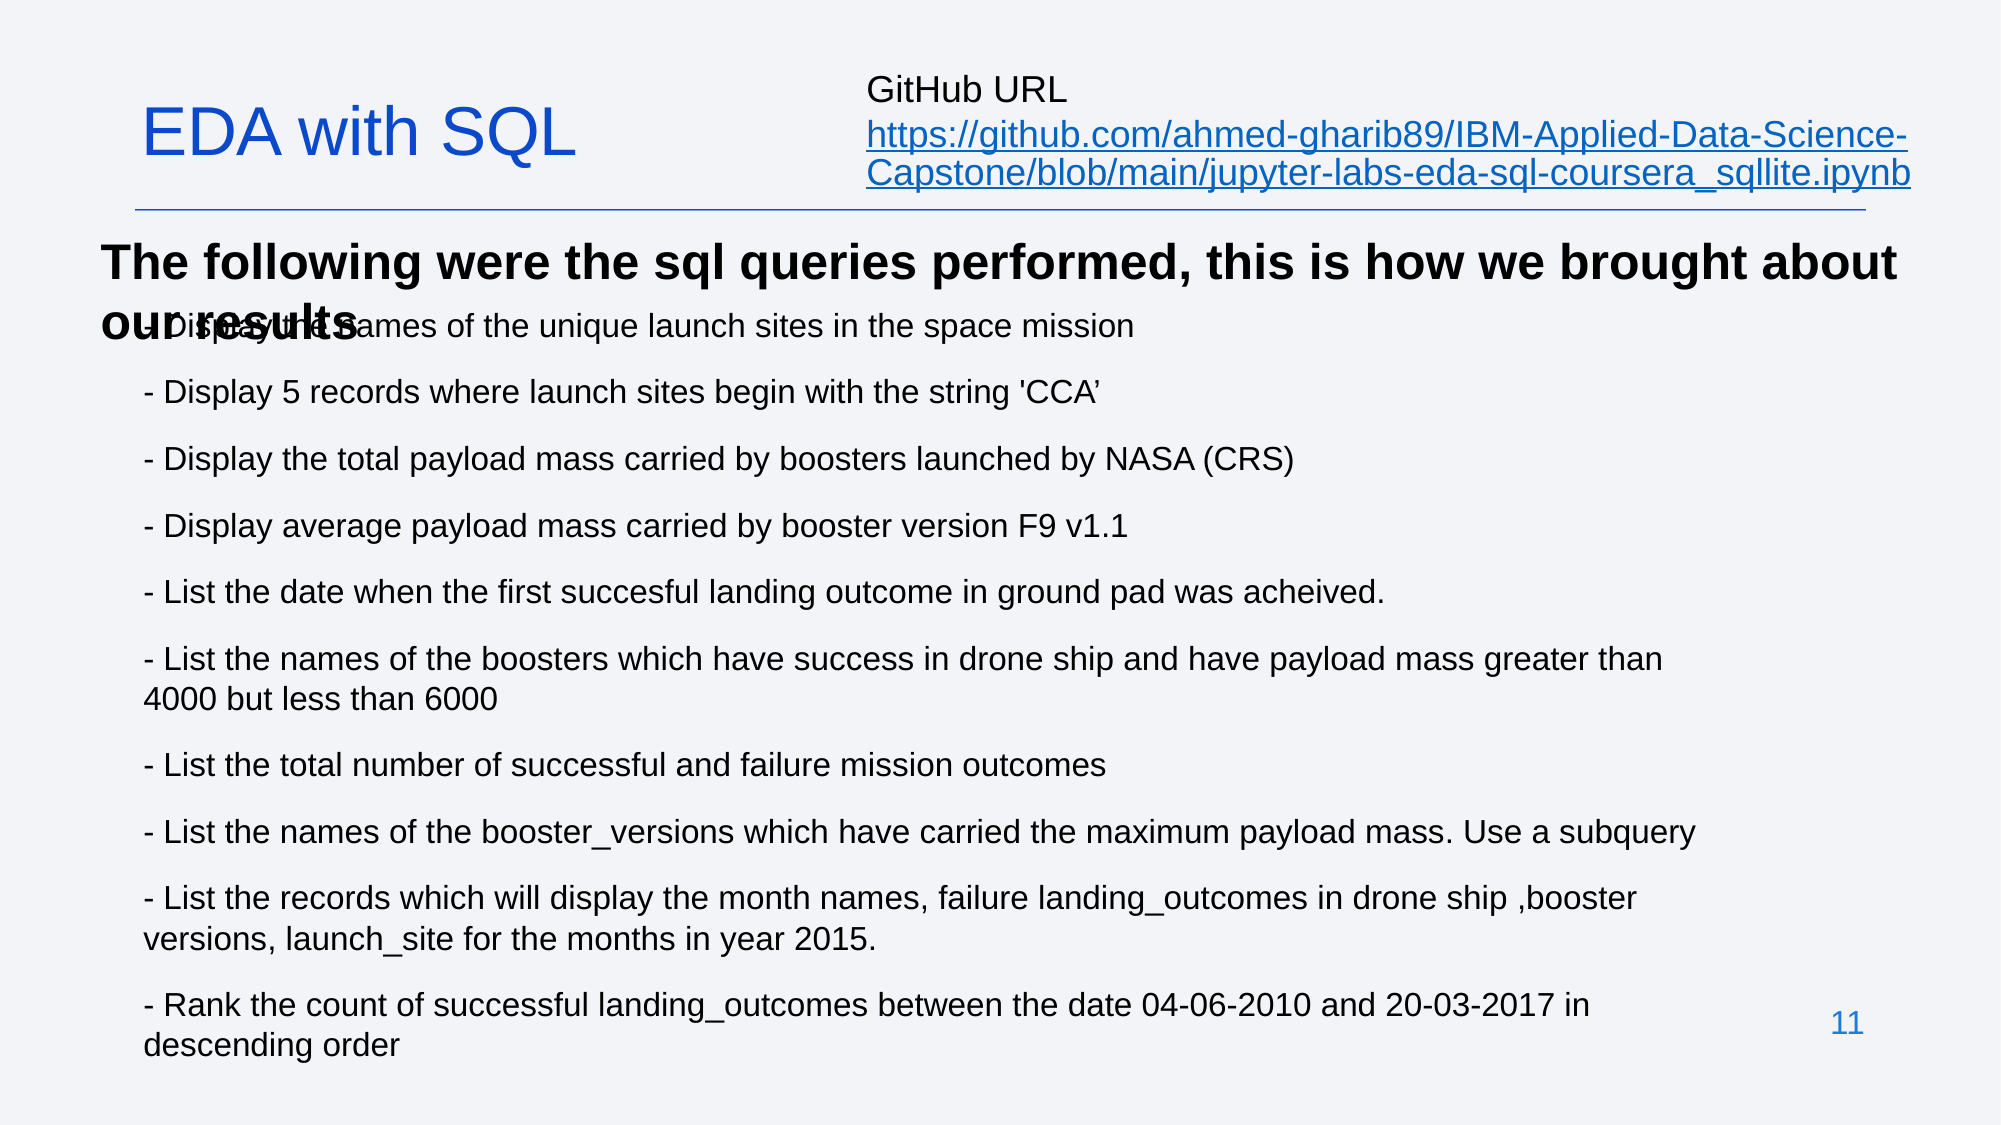

GitHub URL
https://github.com/ahmed-gharib89/IBM-Applied-Data-Science-Capstone/blob/main/jupyter-labs-eda-sql-coursera_sqllite.ipynb
EDA with SQL
The following were the sql queries performed, this is how we brought about our results
- Display the names of the unique launch sites in the space mission
- Display 5 records where launch sites begin with the string 'CCA’
- Display the total payload mass carried by boosters launched by NASA (CRS)
- Display average payload mass carried by booster version F9 v1.1
- List the date when the first succesful landing outcome in ground pad was acheived.
- List the names of the boosters which have success in drone ship and have payload mass greater than 4000 but less than 6000
- List the total number of successful and failure mission outcomes
- List the names of the booster_versions which have carried the maximum payload mass. Use a subquery
- List the records which will display the month names, failure landing_outcomes in drone ship ,booster versions, launch_site for the months in year 2015.
- Rank the count of successful landing_outcomes between the date 04-06-2010 and 20-03-2017 in descending order

11